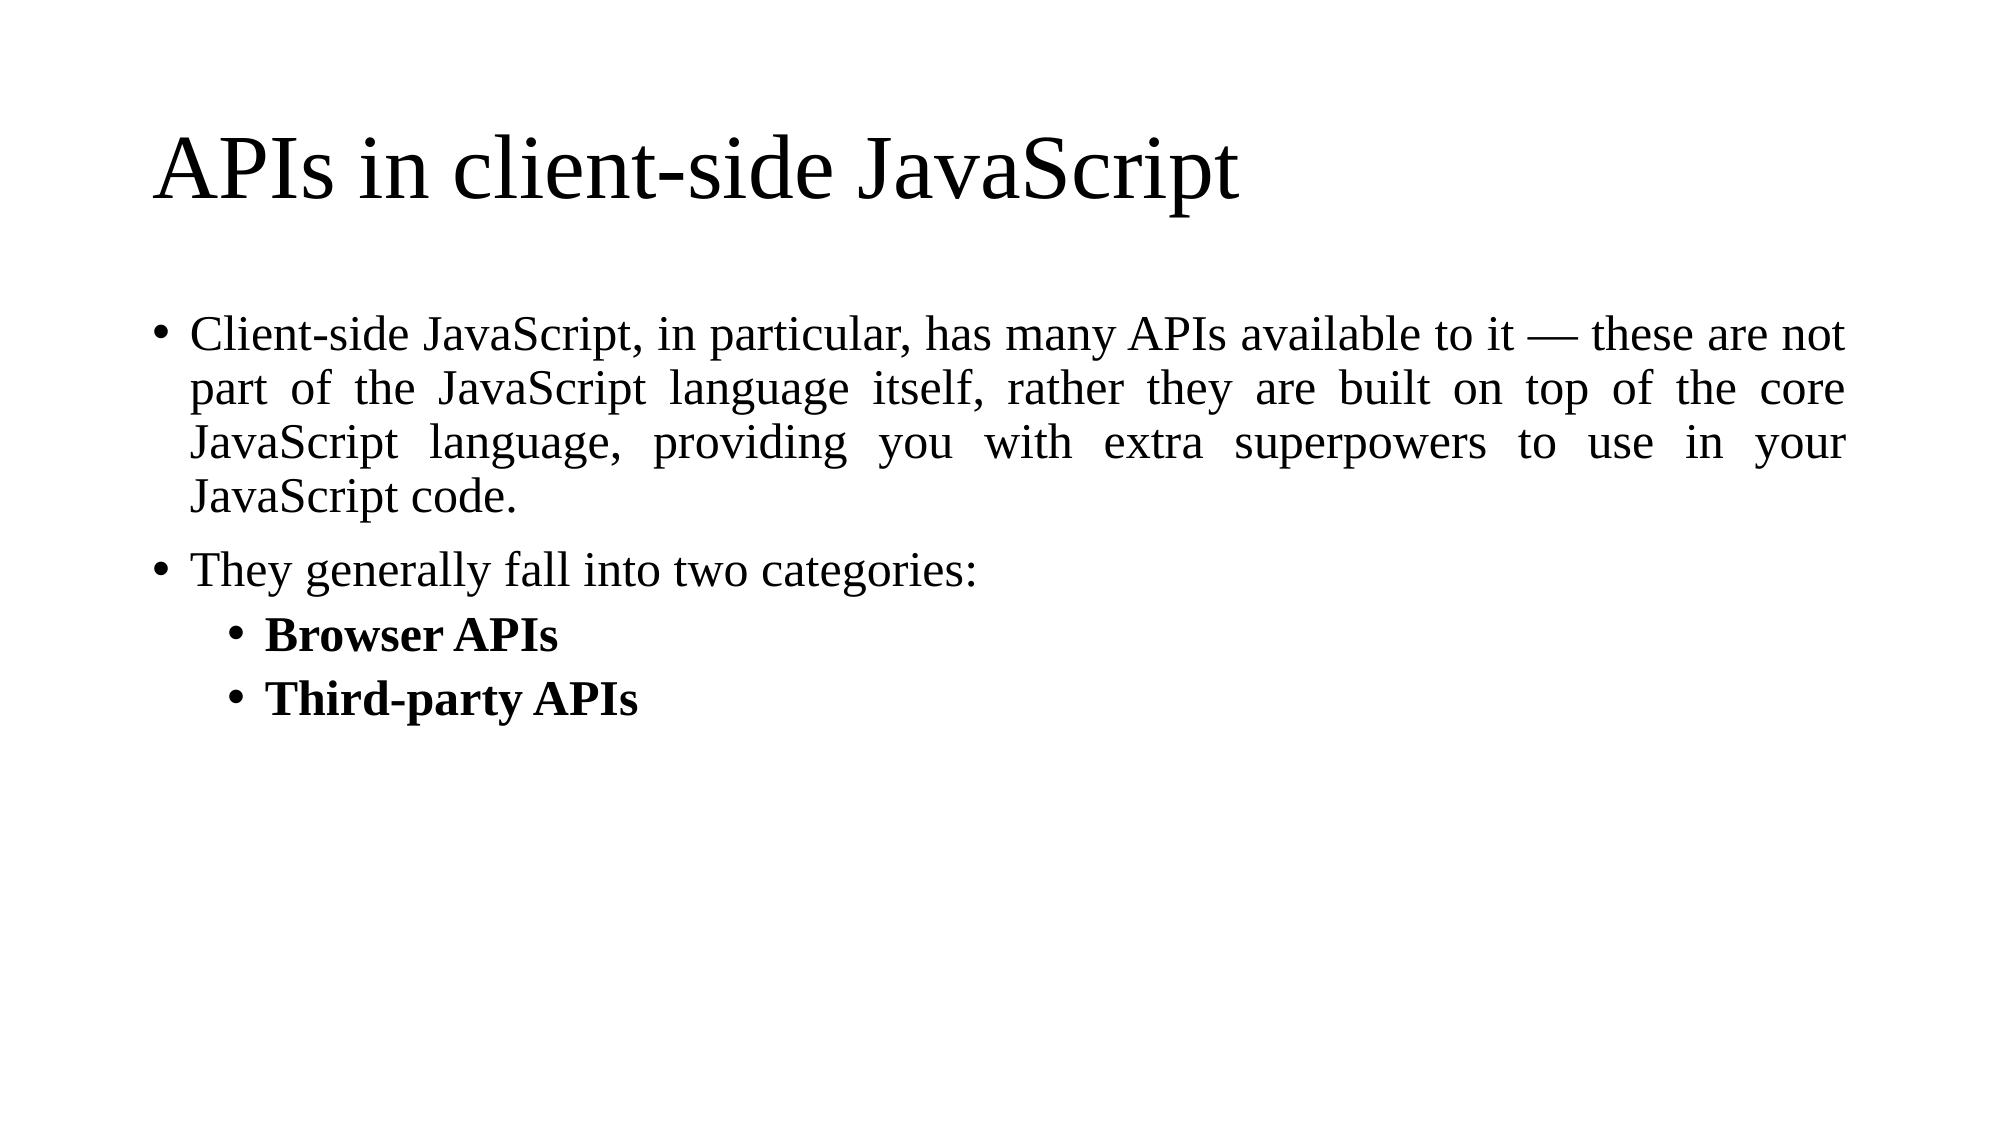

# APIs in client-side JavaScript
Client-side JavaScript, in particular, has many APIs available to it — these are not part of the JavaScript language itself, rather they are built on top of the core JavaScript language, providing you with extra superpowers to use in your JavaScript code.
They generally fall into two categories:
Browser APIs
Third-party APIs